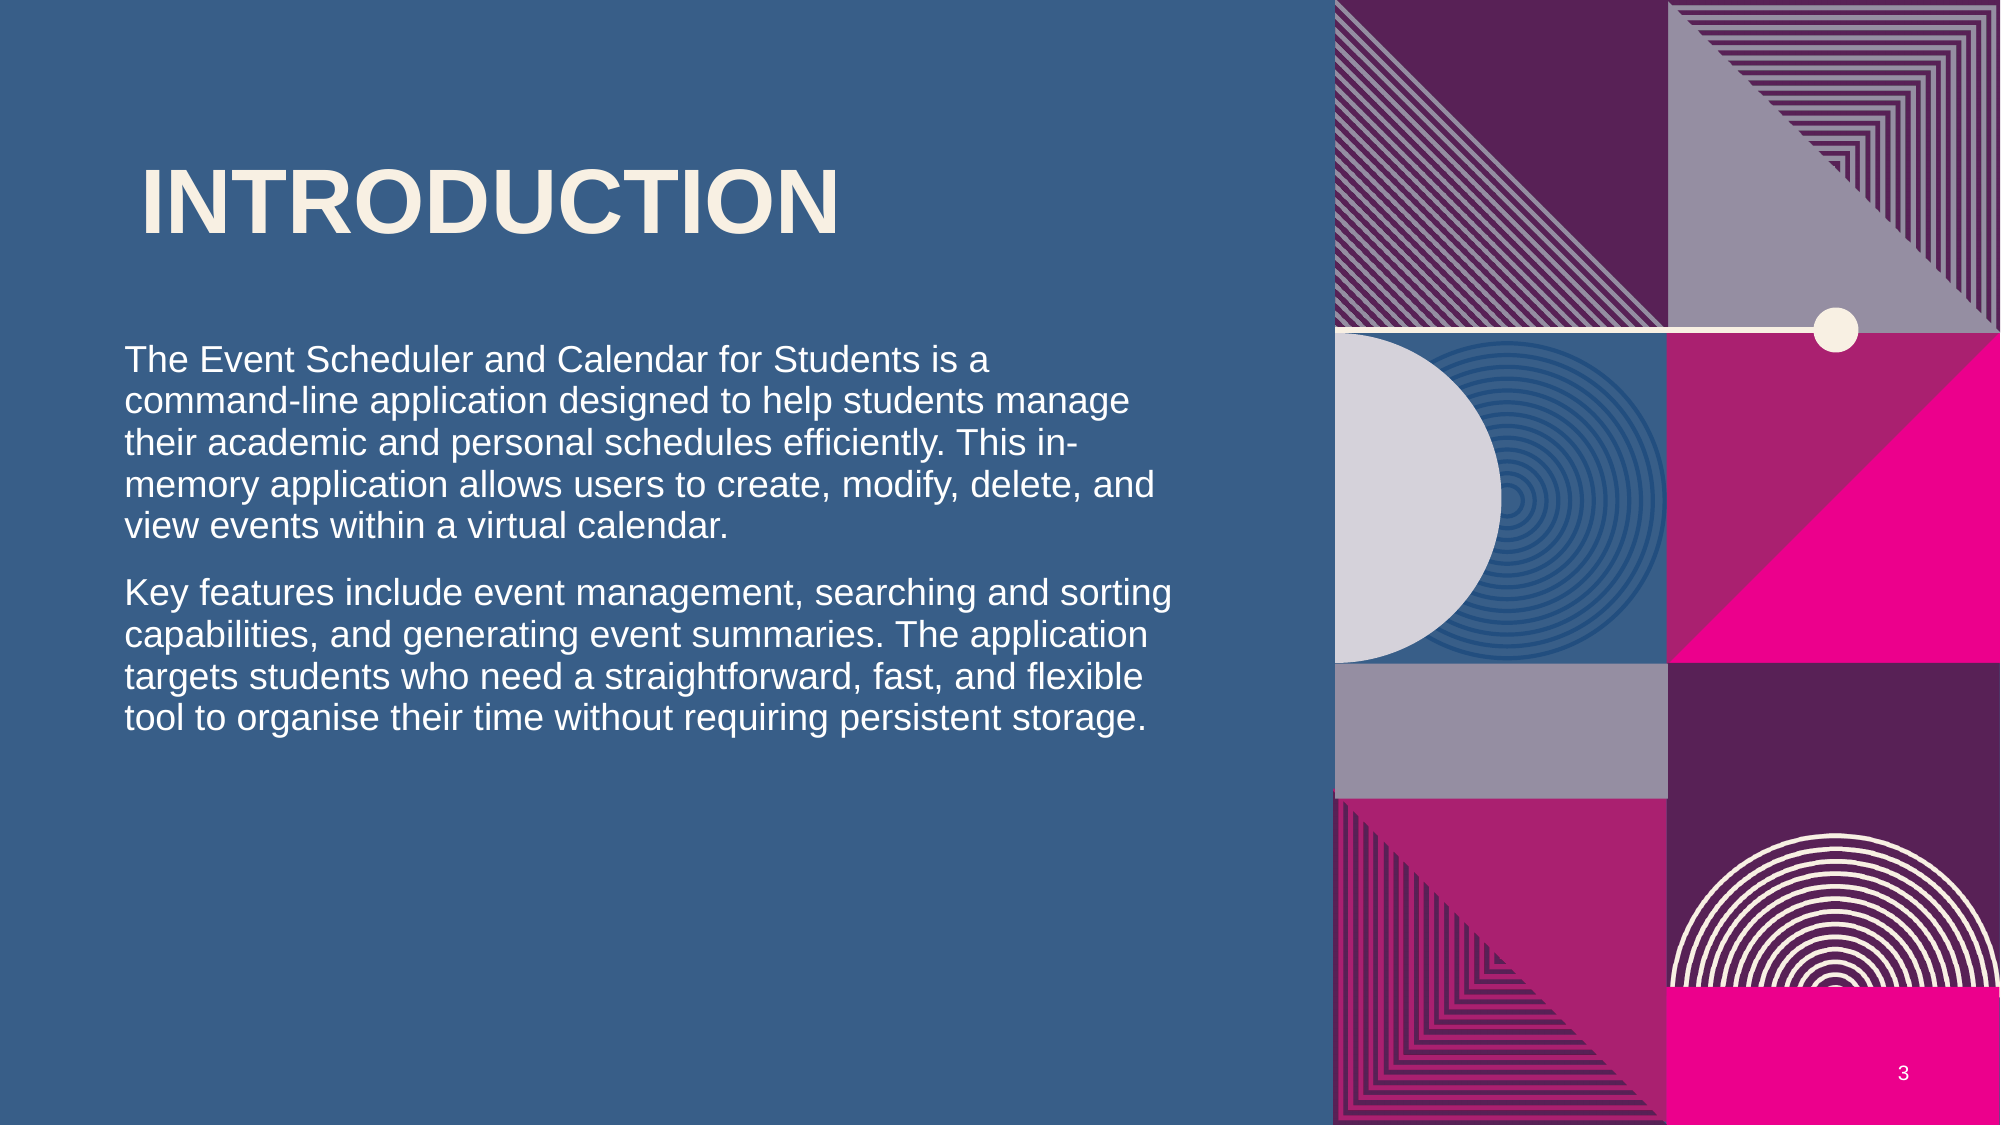

# Introduction
The Event Scheduler and Calendar for Students is a command-line application designed to help students manage their academic and personal schedules efficiently. This in-memory application allows users to create, modify, delete, and view events within a virtual calendar.
Key features include event management, searching and sorting capabilities, and generating event summaries. The application targets students who need a straightforward, fast, and flexible tool to organise their time without requiring persistent storage.

3